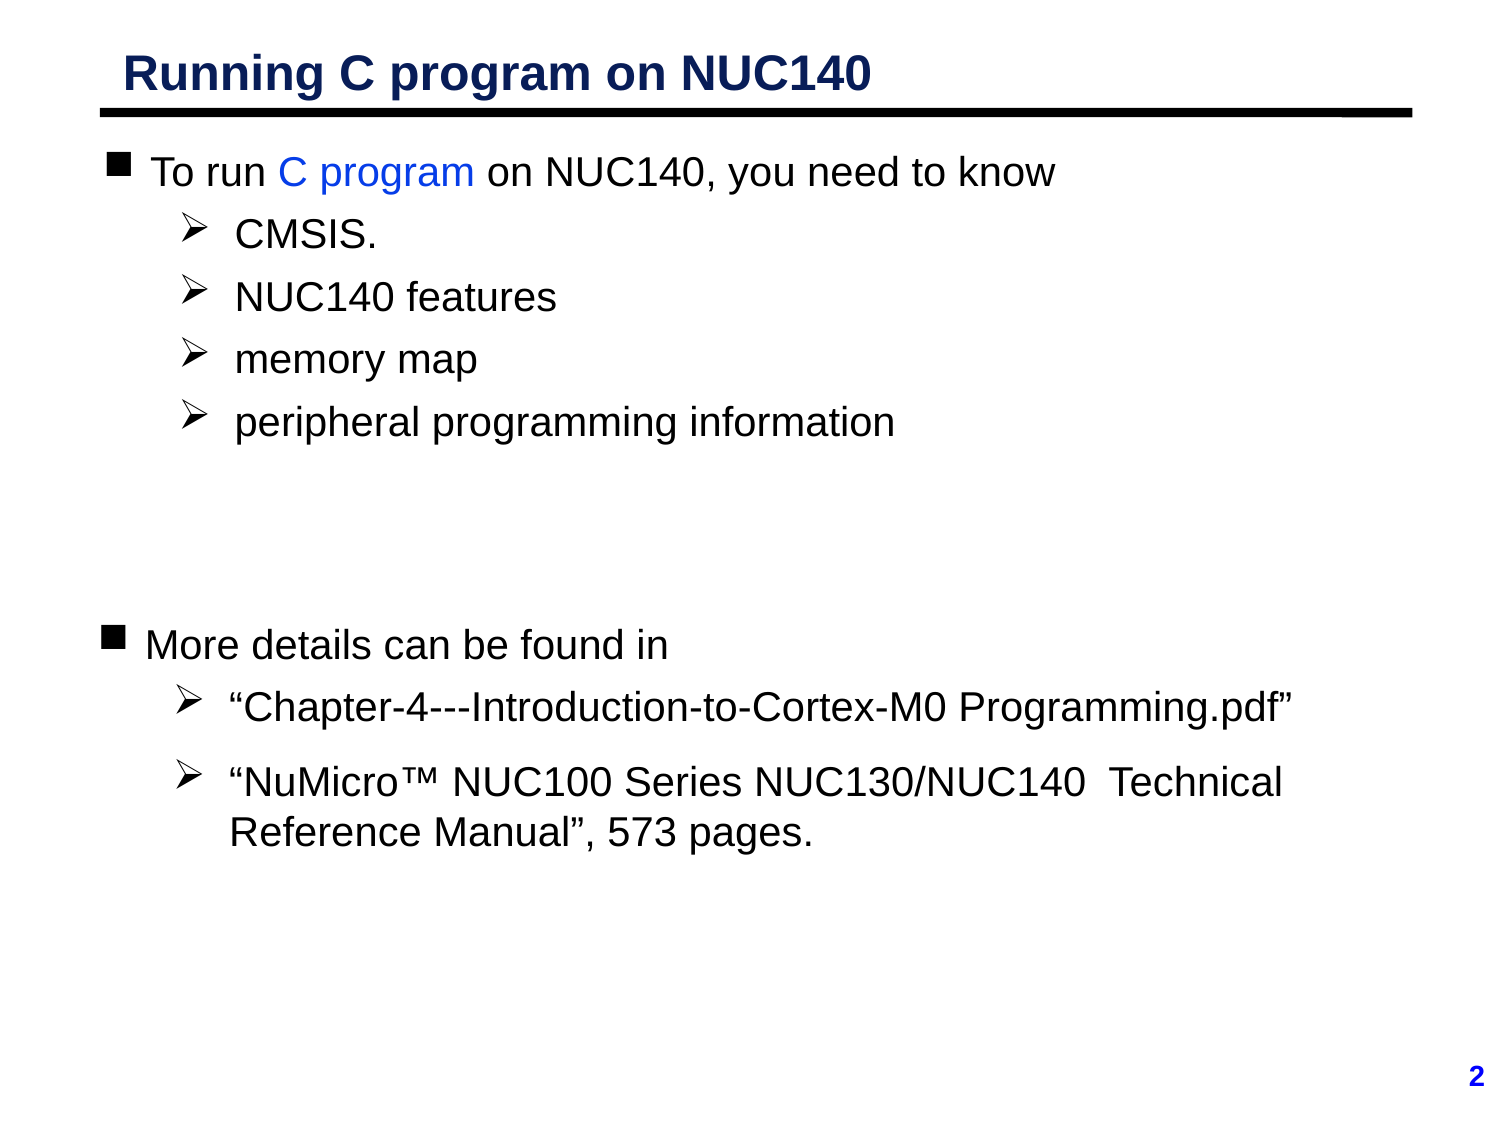

# Running C program on NUC140
To run C program on NUC140, you need to know
CMSIS.
NUC140 features
memory map
peripheral programming information
More details can be found in
“Chapter-4---Introduction-to-Cortex-M0 Programming.pdf”
“NuMicro™ NUC100 Series NUC130/NUC140  Technical Reference Manual”, 573 pages.
2